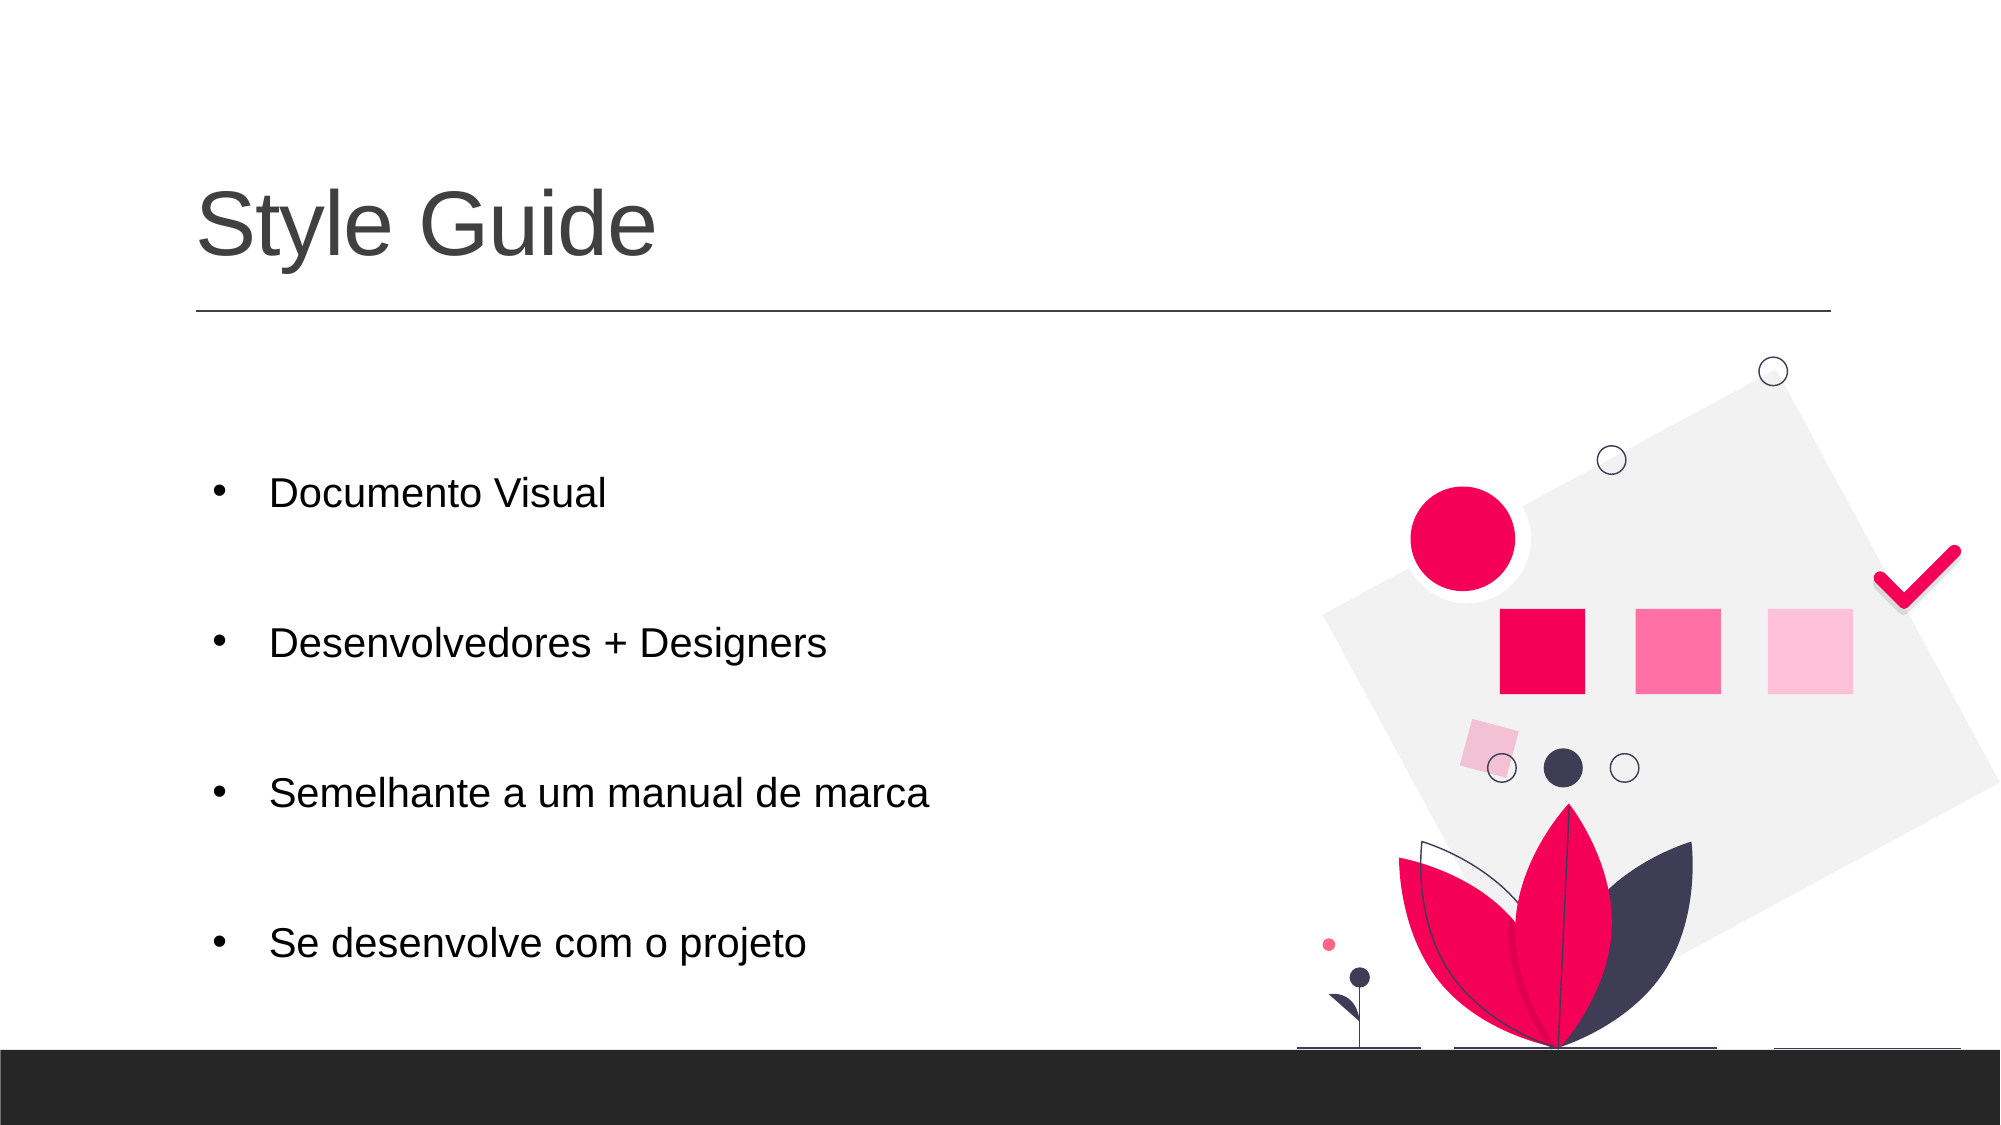

# Style Guide

Documento Visual
Desenvolvedores + Designers
Semelhante a um manual de marca
Se desenvolve com o projeto